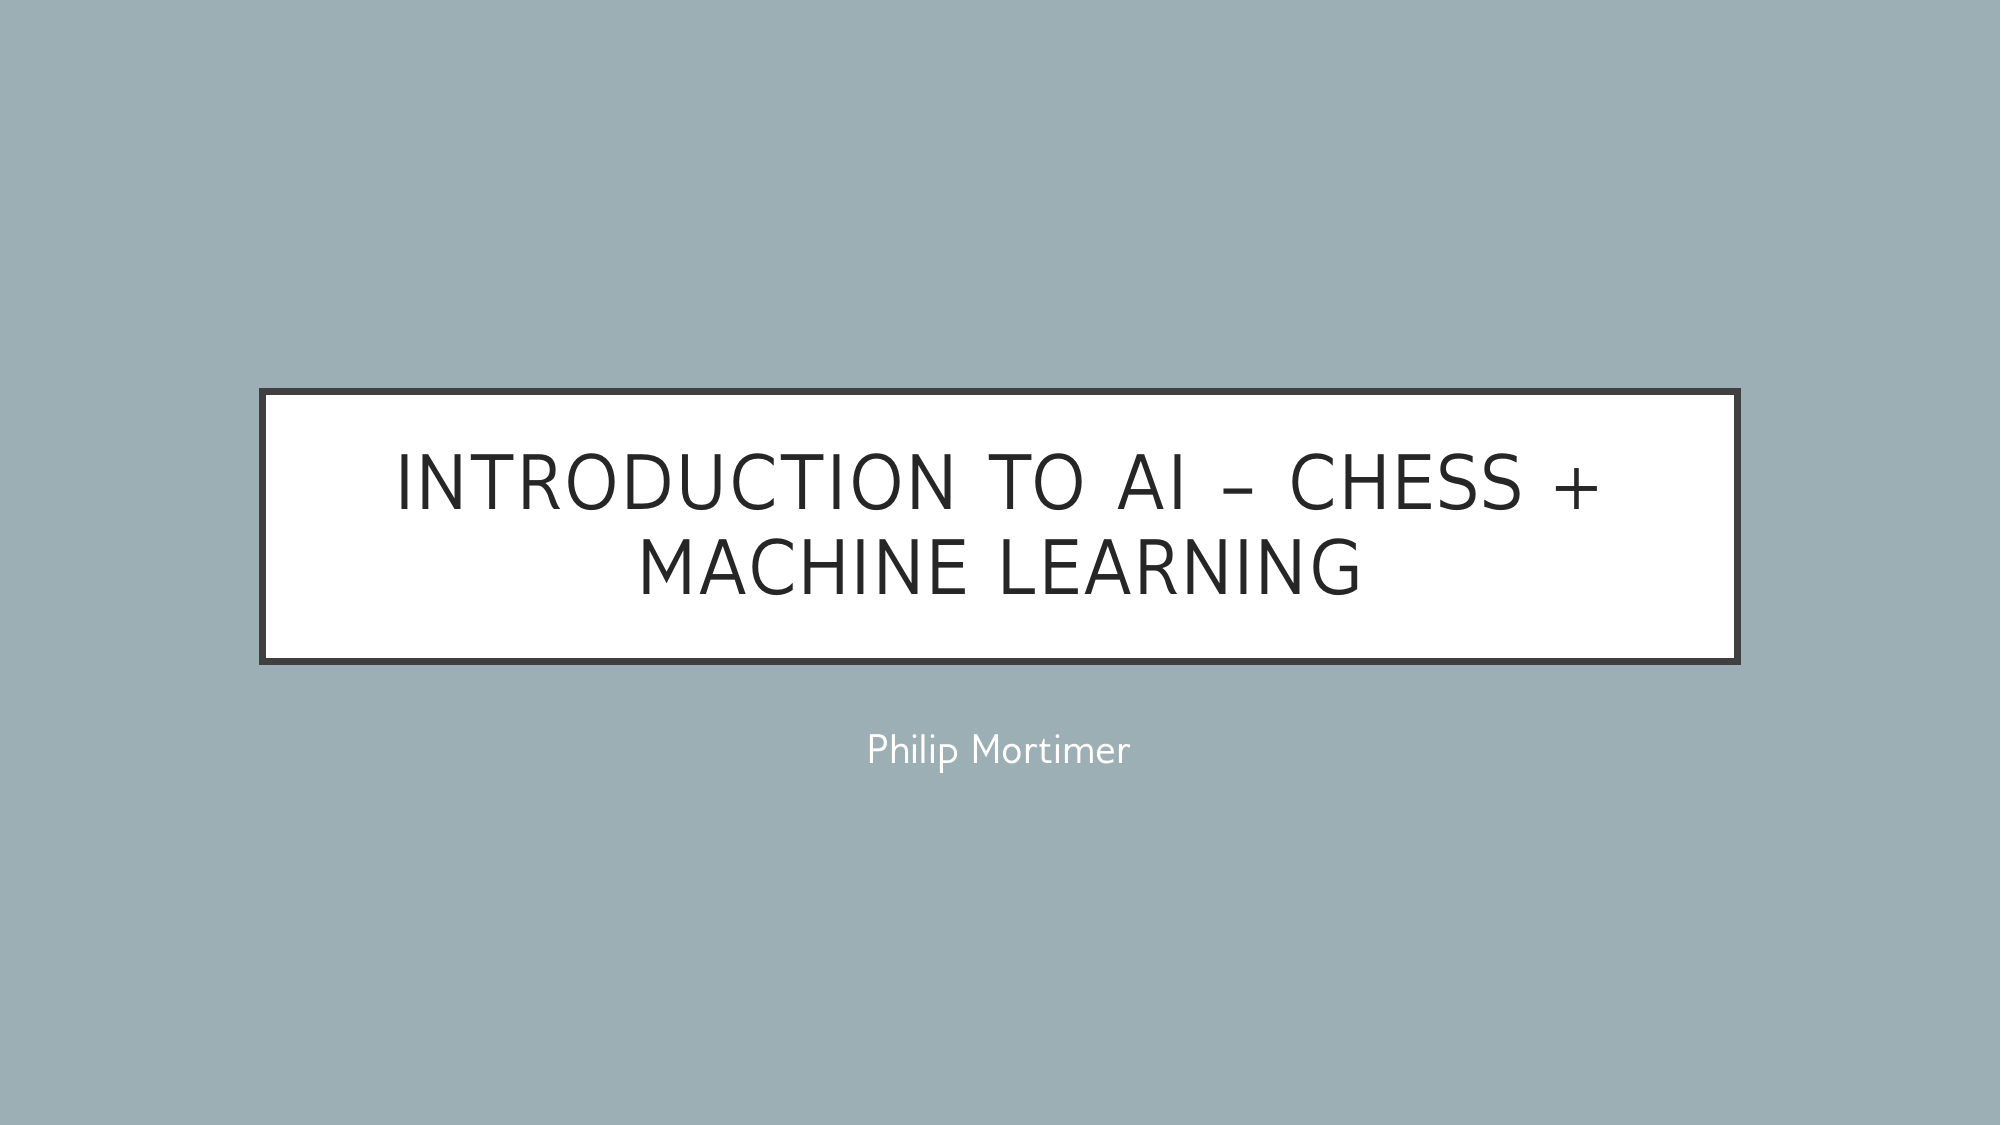

# Introduction to AI – Chess + Machine Learning
Philip Mortimer